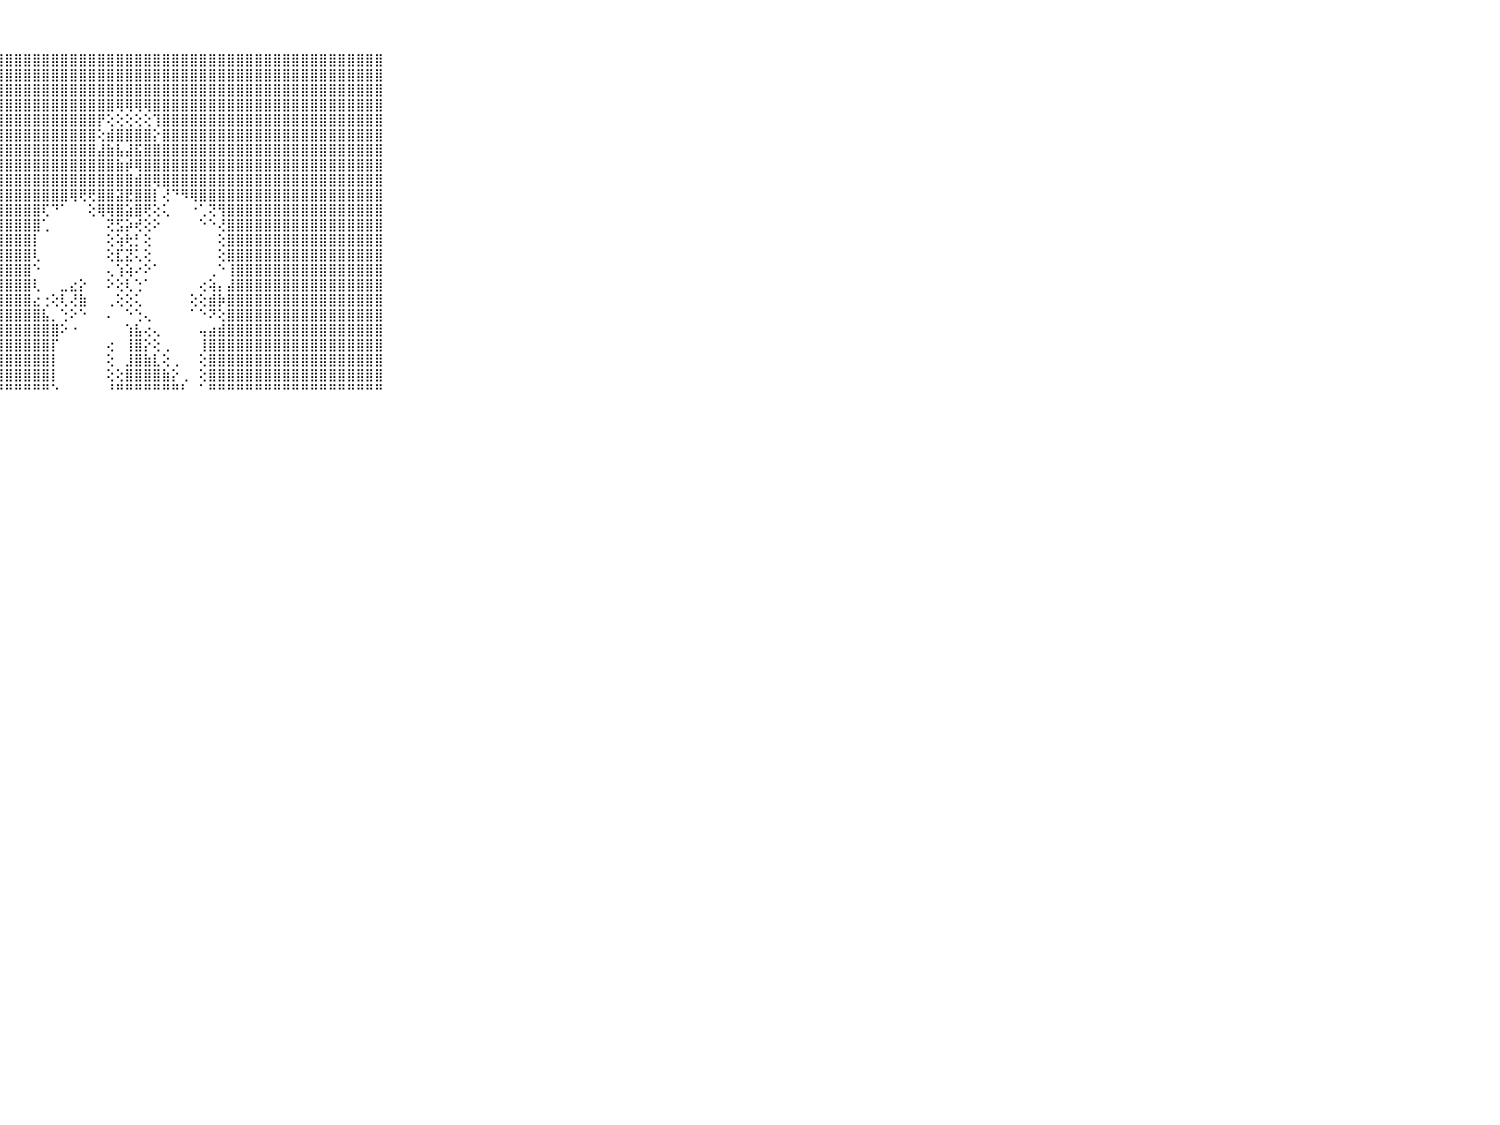

⠀⠀⠀⠀⠀⠀⠀⠀⠀⠀⠀⢻⣿⣿⣿⣿⣿⣿⣿⣿⣿⣿⣿⣿⣿⣿⣿⣿⣿⣿⣿⣿⣿⣿⣿⣿⣿⣿⣿⣿⣿⣿⣿⣿⣿⣿⣿⣿⣿⣿⣿⣿⣿⣿⣿⣿⣿⣿⣿⣿⣿⣿⣿⣿⣿⣿⣿⣿⣿⠀⠀⠀⠀⠀⠀⠀⠀⠀⠀⠀⠀
⠀⠀⠀⠀⠀⠀⠀⠀⠀⠀⠀⣼⣿⣿⣿⣿⣿⣿⣿⣿⣿⣿⣿⣿⣿⣿⣿⣿⣿⣿⣿⣿⣿⣿⣿⣿⣿⣿⣿⣿⣿⣿⣿⣿⣿⣿⣿⣿⣿⣿⣿⣿⣿⣿⣿⣿⣿⣿⣿⣿⣿⣿⣿⣿⣿⣿⣿⣿⣿⠀⠀⠀⠀⠀⠀⠀⠀⠀⠀⠀⠀
⠀⠀⠀⠀⠀⠀⠀⠀⠀⠀⠀⣿⣿⣿⣿⣿⣿⣿⣿⣿⣿⣿⣿⣿⣿⣿⣿⣿⣿⣿⣿⣿⣿⣿⣿⣿⣿⣿⣿⣿⣿⣿⣿⣿⣿⣿⣿⣿⣿⣿⣿⣿⣿⣿⣿⣿⣿⣿⣿⣿⣿⣿⣿⣿⣿⣿⣿⣿⣿⠀⠀⠀⠀⠀⠀⠀⠀⠀⠀⠀⠀
⠀⠀⠀⠀⠀⠀⠀⠀⠀⠀⠀⣿⣿⣿⣿⣿⣿⣿⣿⣿⣿⣿⣿⣿⣿⣿⣿⣿⣿⣿⣿⣿⣿⣿⣿⣿⣿⣿⣿⣿⢿⢿⢿⢿⣿⣿⣿⣿⣿⣿⣿⣿⣿⣿⣿⣿⣿⣿⣿⣿⣿⣿⣿⣿⣿⣿⣿⣿⣿⠀⠀⠀⠀⠀⠀⠀⠀⠀⠀⠀⠀
⠀⠀⠀⠀⠀⠀⠀⠀⠀⠀⠀⣿⣿⣿⣿⣿⣿⣿⣿⣿⣿⣿⣿⣿⣿⣿⣿⣿⣿⣿⣿⣿⣿⣿⣿⣿⣿⣿⡟⢕⢕⢕⢕⢕⢹⣿⣿⣿⣿⣿⣿⣿⣿⣿⣿⣿⣿⣿⣿⣿⣿⣿⣿⣿⣿⣿⣿⣿⣿⠀⠀⠀⠀⠀⠀⠀⠀⠀⠀⠀⠀
⠀⠀⠀⠀⠀⠀⠀⠀⠀⠀⠀⣿⣿⣿⣿⣿⣿⣿⣿⣿⣿⣿⣿⣿⣿⣿⣿⣿⣿⣿⣿⣿⣿⣿⣿⣿⣿⣿⢕⣾⣿⣿⣿⣿⡕⣿⣿⣿⣿⣿⣿⣿⣿⣿⣿⣿⣿⣿⣿⣿⣿⣿⣿⣿⣿⣿⣿⣿⣿⠀⠀⠀⠀⠀⠀⠀⠀⠀⠀⠀⠀
⠀⠀⠀⠀⠀⠀⠀⠀⠀⠀⠀⣿⣿⣿⣿⣿⣿⣿⣿⣿⣿⣿⣿⣿⣿⣿⣿⣿⣿⣿⣿⣿⣿⣿⣿⣿⣿⣿⣼⣷⣧⣼⣯⣿⣿⣿⣿⣿⣿⣿⣿⣿⣿⣿⣿⣿⣿⣿⣿⣿⣿⣿⣿⣿⣿⣿⣿⣿⣿⠀⠀⠀⠀⠀⠀⠀⠀⠀⠀⠀⠀
⠀⠀⠀⠀⠀⠀⠀⠀⠀⠀⠀⣿⣿⣿⣿⣿⣿⣿⣿⣿⣿⣿⣿⣿⣿⣿⣿⣿⣿⣿⣿⣿⣿⣿⣿⣿⣿⣿⣿⣿⣷⡾⢿⣿⣿⣿⣿⣿⣿⣿⣿⣿⣿⣿⣿⣿⣿⣿⣿⣿⣿⣿⣿⣿⣿⣿⣿⣿⣿⠀⠀⠀⠀⠀⠀⠀⠀⠀⠀⠀⠀
⠀⠀⠀⠀⠀⠀⠀⠀⠀⠀⠀⣿⣿⣿⣿⣿⣿⣿⣿⣿⣿⣿⣿⣿⣿⣿⣿⣿⣿⣿⣿⣿⣿⣿⣿⣿⣿⣿⣿⣿⣿⣿⣾⣿⢿⣿⣿⣿⣿⣿⣿⣿⣿⣿⣿⣿⣿⣿⣿⣿⣿⣿⣿⣿⣿⣿⣿⣿⣿⠀⠀⠀⠀⠀⠀⠀⠀⠀⠀⠀⠀
⠀⠀⠀⠀⠀⠀⠀⠀⠀⠀⠀⣿⣿⣿⣿⣿⣿⣿⣿⣿⣿⣿⣿⣿⣿⣿⣿⣿⣿⣿⣿⣿⣿⣿⣿⢿⢟⢟⣿⣿⣽⣟⣿⣿⡇⢜⠙⠻⢿⣿⣿⣿⣿⣿⣿⣿⣿⣿⣿⣿⣿⣿⣿⣿⣿⣿⣿⣿⣿⠀⠀⠀⠀⠀⠀⠀⠀⠀⠀⠀⠀
⠀⠀⠀⠀⠀⠀⠀⠀⠀⠀⠀⣿⣿⣿⣿⣿⣿⣿⣿⣿⣿⣿⣿⣿⣿⣿⣿⣿⣿⣿⣿⣿⢏⠙⠁⠀⠀⢕⢿⢿⣿⣵⣿⢟⢕⢅⠀⠀⠐⢁⢝⢻⣿⣿⣿⣿⣿⣿⣿⣿⣿⣿⣿⣿⣿⣿⣿⣿⣿⠀⠀⠀⠀⠀⠀⠀⠀⠀⠀⠀⠀
⠀⠀⠀⠀⠀⠀⠀⠀⠀⠀⠀⣿⣿⣿⣿⣿⣿⣿⣿⣿⣿⣿⣿⣿⣿⣿⣿⣿⣿⣿⣿⣿⢁⠀⠀⠀⠀⠀⠀⢝⣫⡵⢞⢕⠕⠀⠀⠀⠀⠑⠑⢜⣿⣿⣿⣿⣿⣿⣿⣿⣿⣿⣿⣿⣿⣿⣿⣿⣿⠀⠀⠀⠀⠀⠀⠀⠀⠀⠀⠀⠀
⠀⠀⠀⠀⠀⠀⠀⠀⠀⠀⠀⣿⣿⣿⣿⣿⣿⣿⣿⣿⣿⣿⣿⣿⣿⣿⣿⣿⣿⣿⣿⡇⠀⠀⠀⠀⠀⠀⠀⢕⢵⢗⡃⢕⠀⠀⠀⠀⠀⠀⠀⢕⣿⣿⣿⣿⣿⣿⣿⣿⣿⣿⣿⣿⣿⣿⣿⣿⣿⠀⠀⠀⠀⠀⠀⠀⠀⠀⠀⠀⠀
⠀⠀⠀⠀⠀⠀⠀⠀⠀⠀⠀⣿⣿⣿⣿⣿⣿⣿⣿⣿⣿⣿⣿⣿⣿⣿⣿⣿⣿⣿⣿⢇⠀⠀⠀⠀⠀⠀⠀⢕⣏⣝⢅⢕⠀⠀⠀⠀⠀⠀⠀⢕⣿⣿⣿⣿⣿⣿⣿⣿⣿⣿⣿⣿⣿⣿⣿⣿⣿⠀⠀⠀⠀⠀⠀⠀⠀⠀⠀⠀⠀
⠀⠀⠀⠀⠀⠀⠀⠀⠀⠀⠀⣿⣿⣿⣿⣿⣿⣿⣿⣿⣿⣿⣿⣿⣿⣿⣿⣿⣿⣿⣿⠑⠀⠀⠀⠀⠀⠀⠀⢄⢱⢵⠔⠕⠁⠀⠀⠀⠀⠀⢀⠑⢸⣿⣿⣿⣿⣿⣿⣿⣿⣿⣿⣿⣿⣿⣿⣿⣿⠀⠀⠀⠀⠀⠀⠀⠀⠀⠀⠀⠀
⠀⠀⠀⠀⠀⠀⠀⠀⠀⠀⠀⣿⣿⣿⣿⣿⣿⣿⣿⣿⣿⣿⣿⣿⣿⣿⣿⣿⣿⣿⣿⢇⠀⠀⣀⣔⡕⠀⠀⠕⢕⢇⢑⠁⠀⠀⠀⠀⠀⢔⢵⡄⣼⣿⣿⣿⣿⣿⣿⣿⣿⣿⣿⣿⣿⣿⣿⣿⣿⠀⠀⠀⠀⠀⠀⠀⠀⠀⠀⠀⠀
⠀⠀⠀⠀⠀⠀⠀⠀⠀⠀⠀⣿⣿⣿⣿⣿⣿⣿⣿⣿⣿⣿⣿⣿⣿⣿⣿⣿⣿⣿⣿⣔⢐⢕⢇⢜⣷⠀⠀⢀⢕⢕⢅⠀⠀⠀⠀⠀⢕⢕⣾⡷⣿⣿⣿⣿⣿⣿⣿⣿⣿⣿⣿⣿⣿⣿⣿⣿⣿⠀⠀⠀⠀⠀⠀⠀⠀⠀⠀⠀⠀
⠀⠀⠀⠀⠀⠀⠀⠀⠀⠀⠀⣿⣿⣿⣿⣿⣿⣿⣿⣿⣿⣿⣿⣿⣿⣿⣿⣿⣿⣿⣿⣿⣧⡀⢑⠕⠑⠀⠀⠄⠀⠑⢑⢄⠀⠀⠀⠀⠁⠑⠝⢕⣿⣿⣿⣿⣿⣿⣿⣿⣿⣿⣿⣿⣿⣿⣿⣿⣿⠀⠀⠀⠀⠀⠀⠀⠀⠀⠀⠀⠀
⠀⠀⠀⠀⠀⠀⠀⠀⠀⠀⠀⣿⣿⣿⣿⣿⣿⣿⣿⣿⣿⣿⣿⣿⣿⣿⣿⣿⣿⣿⣿⣿⣿⣿⠕⠐⠀⠀⠀⠀⠀⢱⣧⢔⢄⠀⠀⠀⠀⢤⣴⣾⣿⣿⣿⣿⣿⣿⣿⣿⣿⣿⣿⣿⣿⣿⣿⣿⣿⠀⠀⠀⠀⠀⠀⠀⠀⠀⠀⠀⠀
⠀⠀⠀⠀⠀⠀⠀⠀⠀⠀⠀⣿⣿⣿⣿⣿⣿⣿⣿⣿⣿⣿⣿⣿⣿⣿⣿⣿⣿⣿⣿⣿⣿⡏⠀⠀⠀⠀⠀⢔⠀⢸⣿⡕⢕⢀⠀⠀⠀⢸⣿⣿⣿⣿⣿⣿⣿⣿⣿⣿⣿⣿⣿⣿⣿⣿⣿⣿⣿⠀⠀⠀⠀⠀⠀⠀⠀⠀⠀⠀⠀
⠀⠀⠀⠀⠀⠀⠀⠀⠀⠀⠀⣿⣿⣿⣿⣿⣿⣿⣿⣿⣿⣿⣿⣿⣿⣿⣿⣿⣿⣿⣿⣿⣿⡇⠀⠀⠀⠀⠀⢕⠀⣸⣿⣷⣇⢕⢀⠀⠀⢕⣿⣿⣿⣿⣿⣿⣿⣿⣿⣿⣿⣿⣿⣿⣿⣿⣿⣿⣿⠀⠀⠀⠀⠀⠀⠀⠀⠀⠀⠀⠀
⠀⠀⠀⠀⠀⠀⠀⠀⠀⠀⠀⣿⣿⣿⣿⣿⣿⣿⣿⣿⣿⣿⣿⣿⣿⣿⣿⣿⣿⣿⣿⣿⣿⡇⠀⠀⠀⠀⠀⢕⢕⣿⣿⣿⣿⣷⡕⢀⠀⢕⣿⣿⣿⣿⣿⣿⣿⣿⣿⣿⣿⣿⣿⣿⣿⣿⣿⣿⣿⠀⠀⠀⠀⠀⠀⠀⠀⠀⠀⠀⠀
⠀⠀⠀⠀⠀⠀⠀⠀⠀⠀⠀⠛⠛⠛⠛⠛⠛⠛⠛⠛⠛⠛⠛⠛⠛⠛⠛⠛⠛⠛⠛⠛⠛⠑⠀⠀⠀⠀⠀⠘⠛⠛⠛⠛⠛⠛⠛⠃⠀⠁⠛⠛⠛⠛⠛⠛⠛⠛⠛⠛⠛⠛⠛⠛⠛⠛⠛⠛⠛⠀⠀⠀⠀⠀⠀⠀⠀⠀⠀⠀⠀